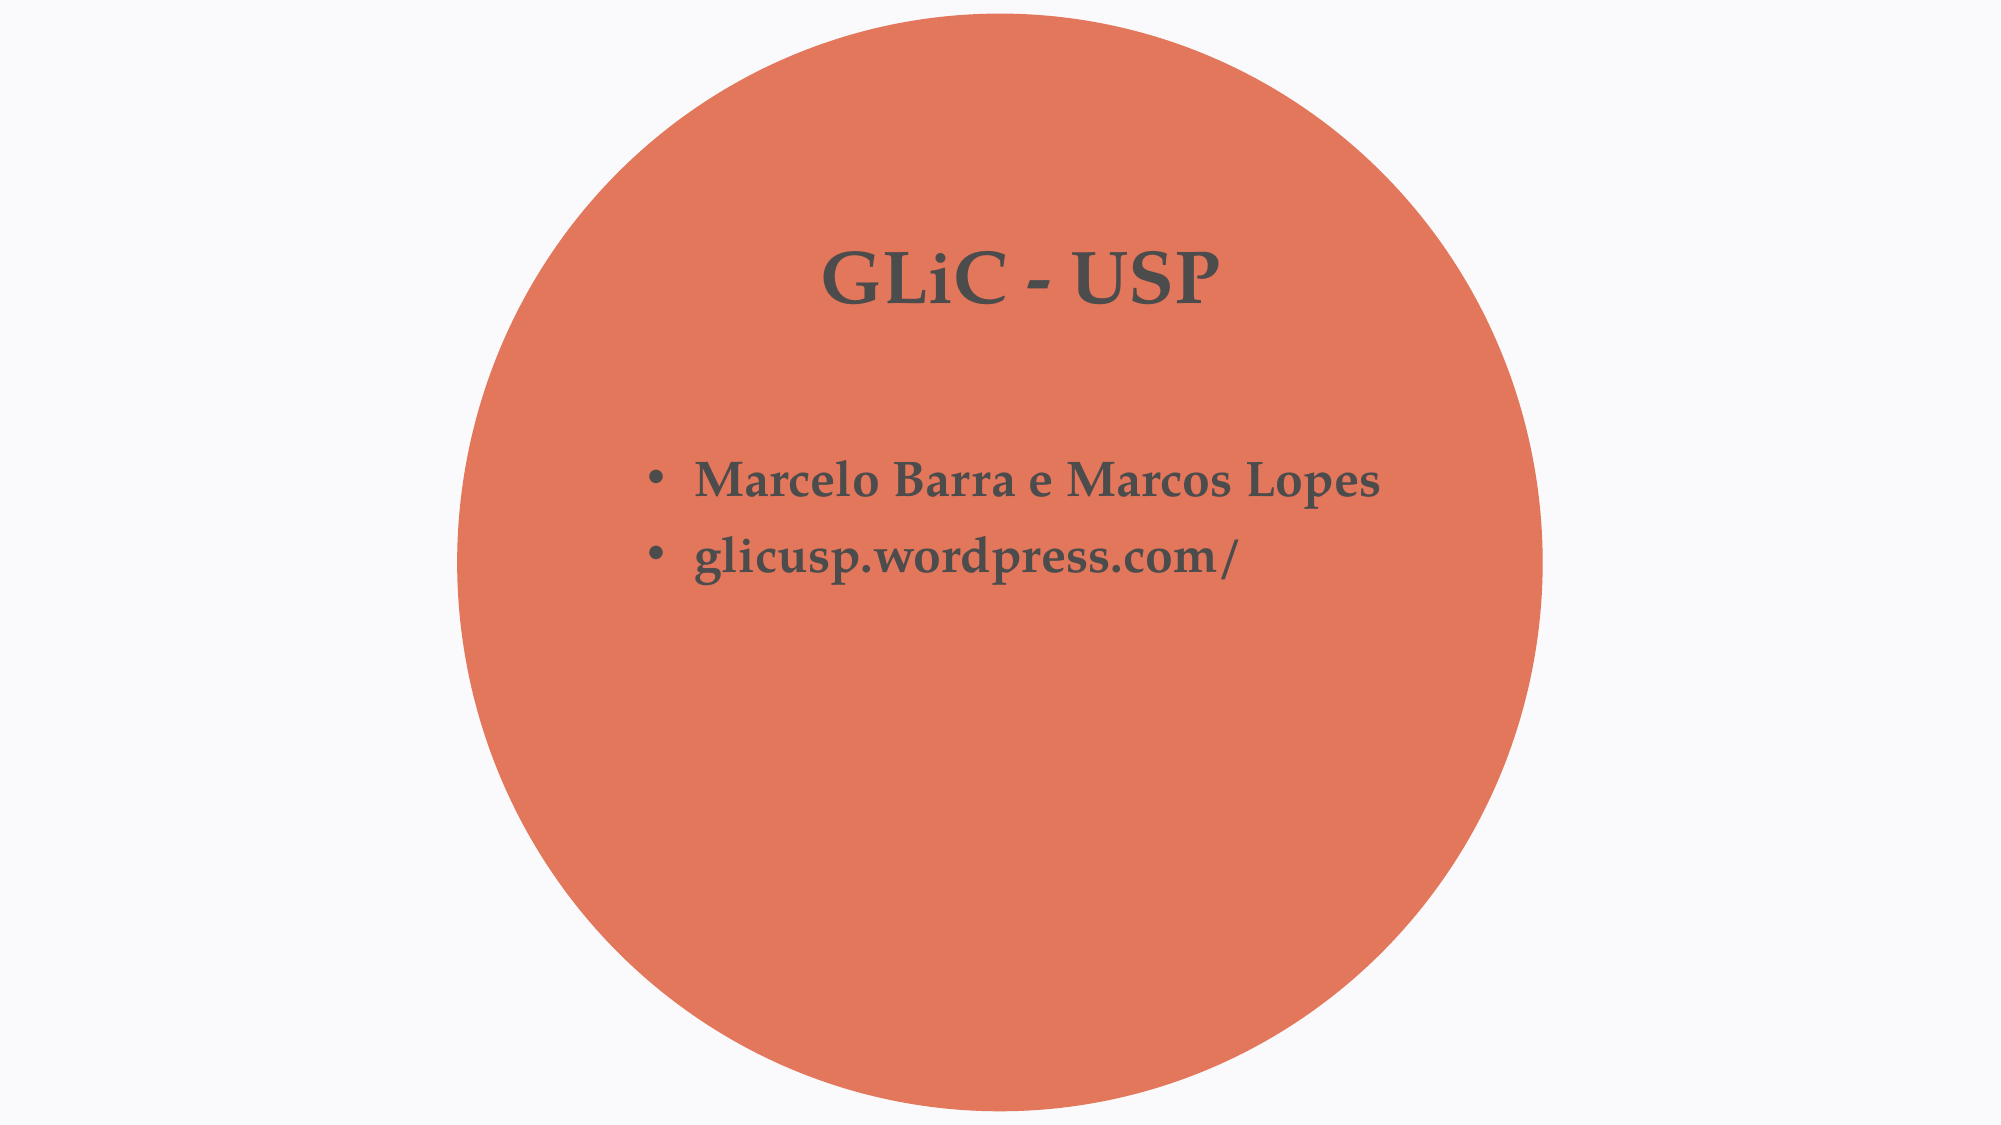

GLiC - USP
Marcelo Barra e Marcos Lopes
glicusp.wordpress.com/